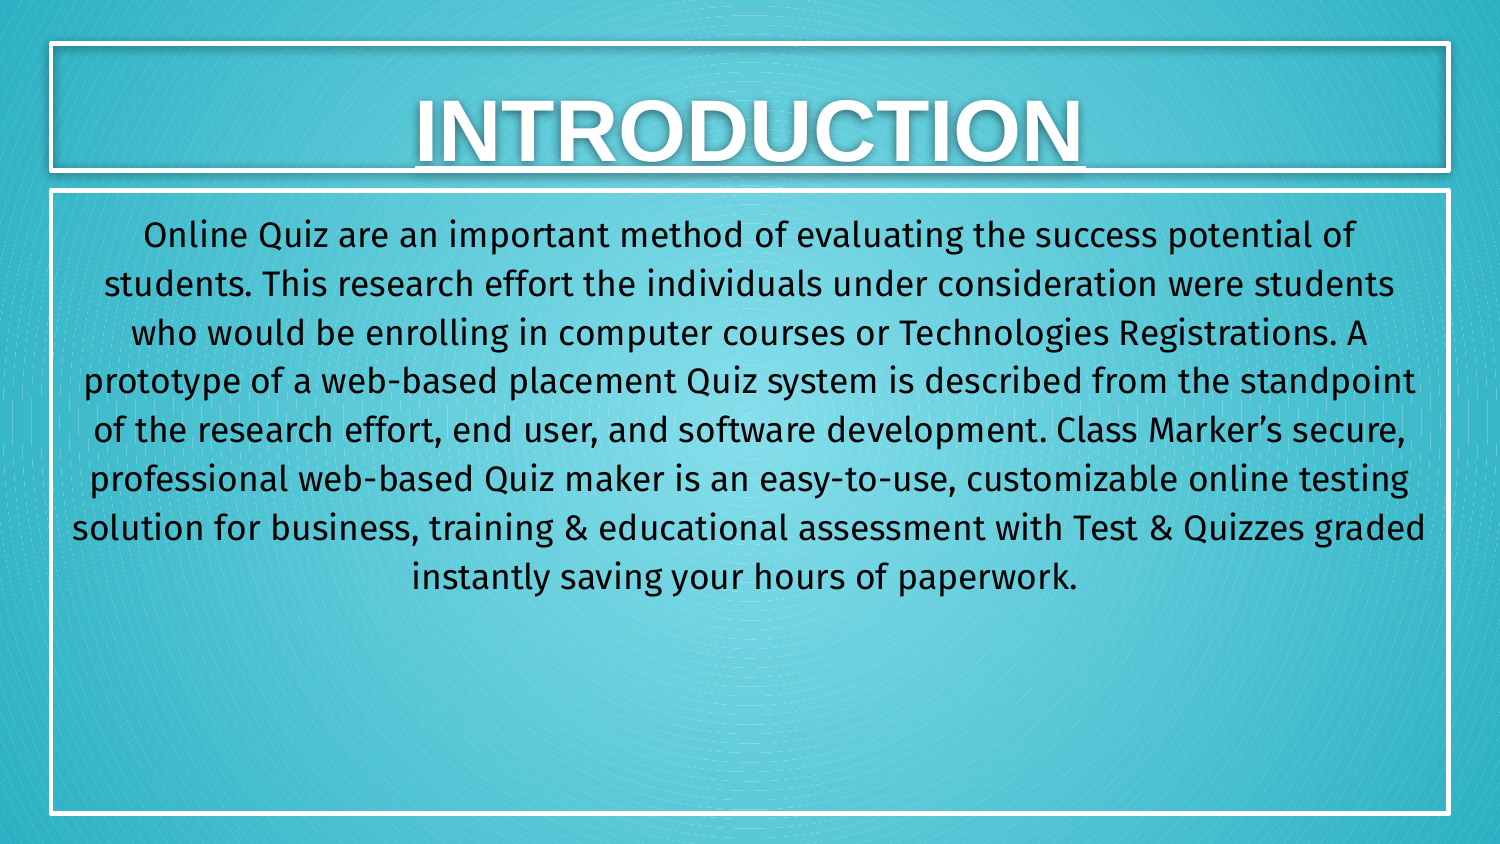

# INTRODUCTION
Online Quiz are an important method of evaluating the success potential of students. This research effort the individuals under consideration were students who would be enrolling in computer courses or Technologies Registrations. A prototype of a web-based placement Quiz system is described from the standpoint of the research effort, end user, and software development. Class Marker’s secure, professional web-based Quiz maker is an easy-to-use, customizable online testing solution for business, training & educational assessment with Test & Quizzes graded instantly saving your hours of paperwork.